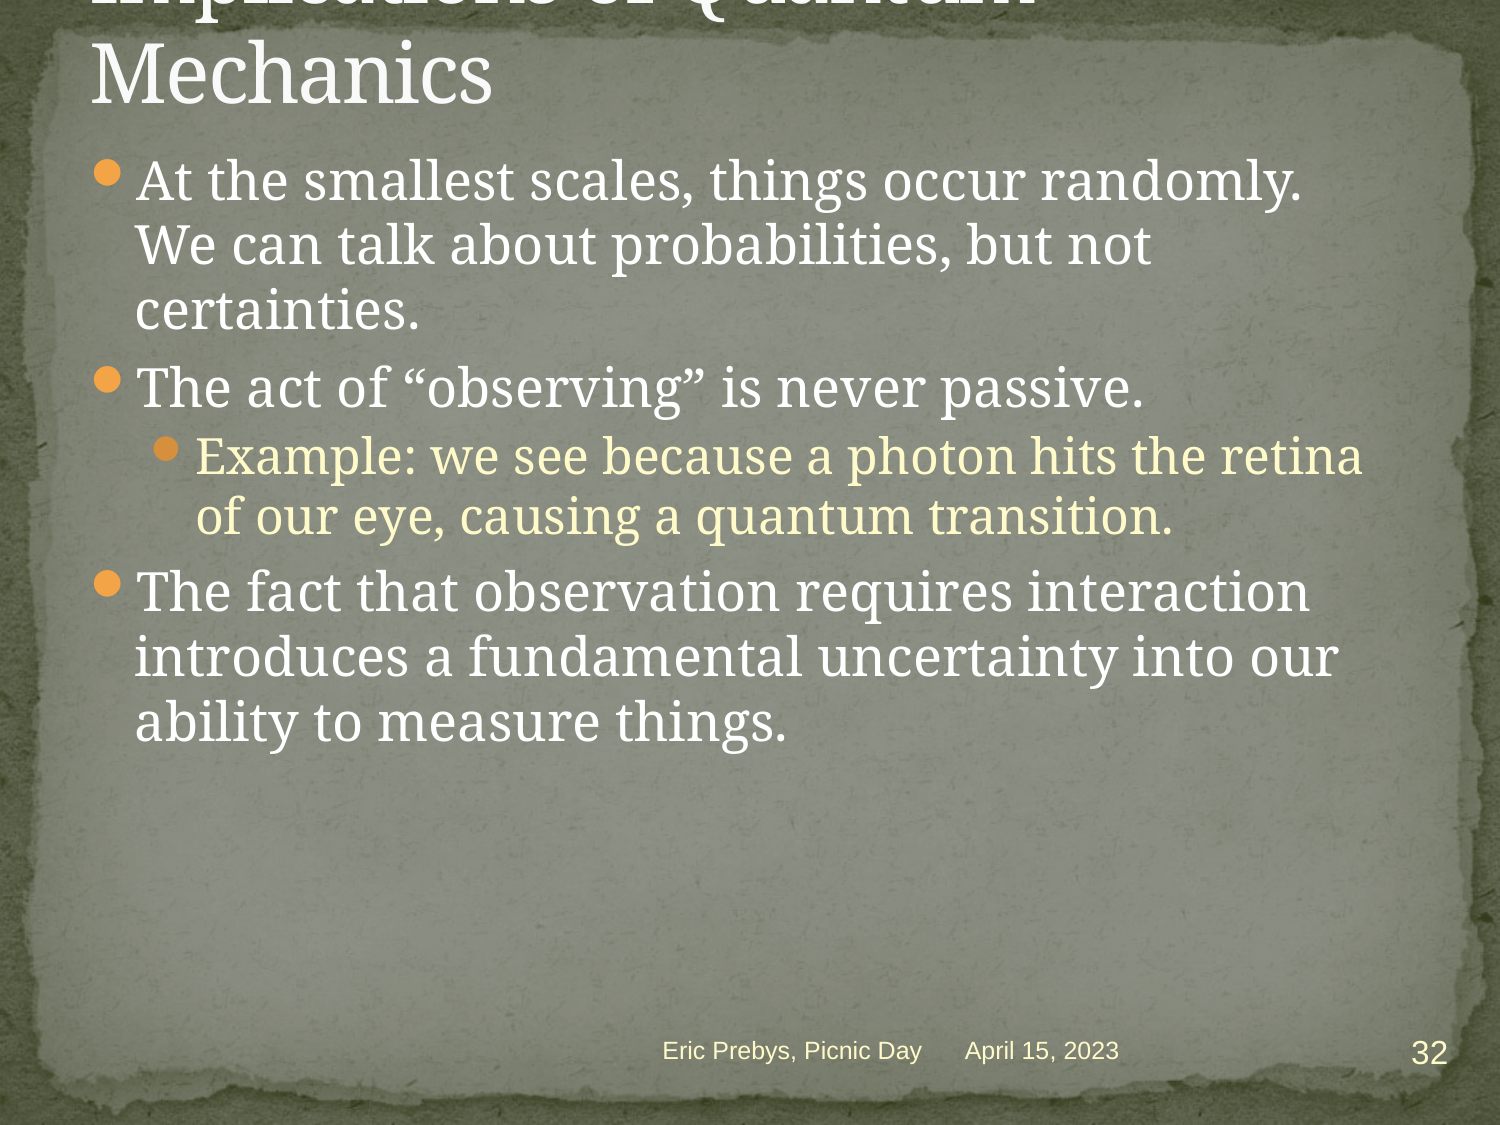

# Implications of Quantum Mechanics
At the smallest scales, things occur randomly.  We can talk about probabilities, but not certainties.
The act of “observing” is never passive.
Example: we see because a photon hits the retina of our eye, causing a quantum transition.
The fact that observation requires interaction introduces a fundamental uncertainty into our ability to measure things.
32
Eric Prebys, Picnic Day
April 15, 2023